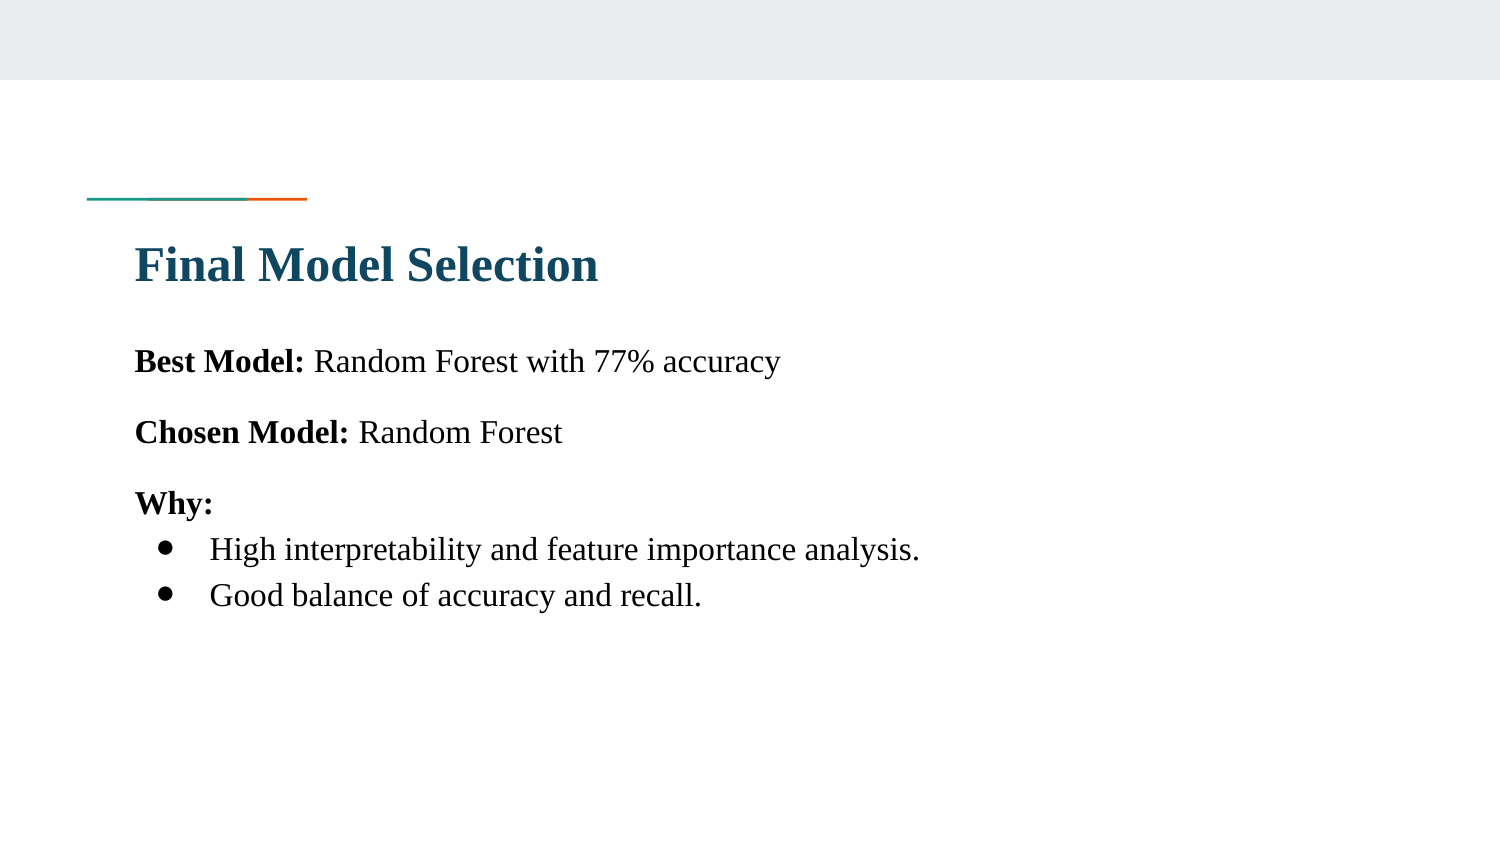

# Final Model Selection
Best Model: Random Forest with 77% accuracy
Chosen Model: Random Forest
Why:
High interpretability and feature importance analysis.
Good balance of accuracy and recall.